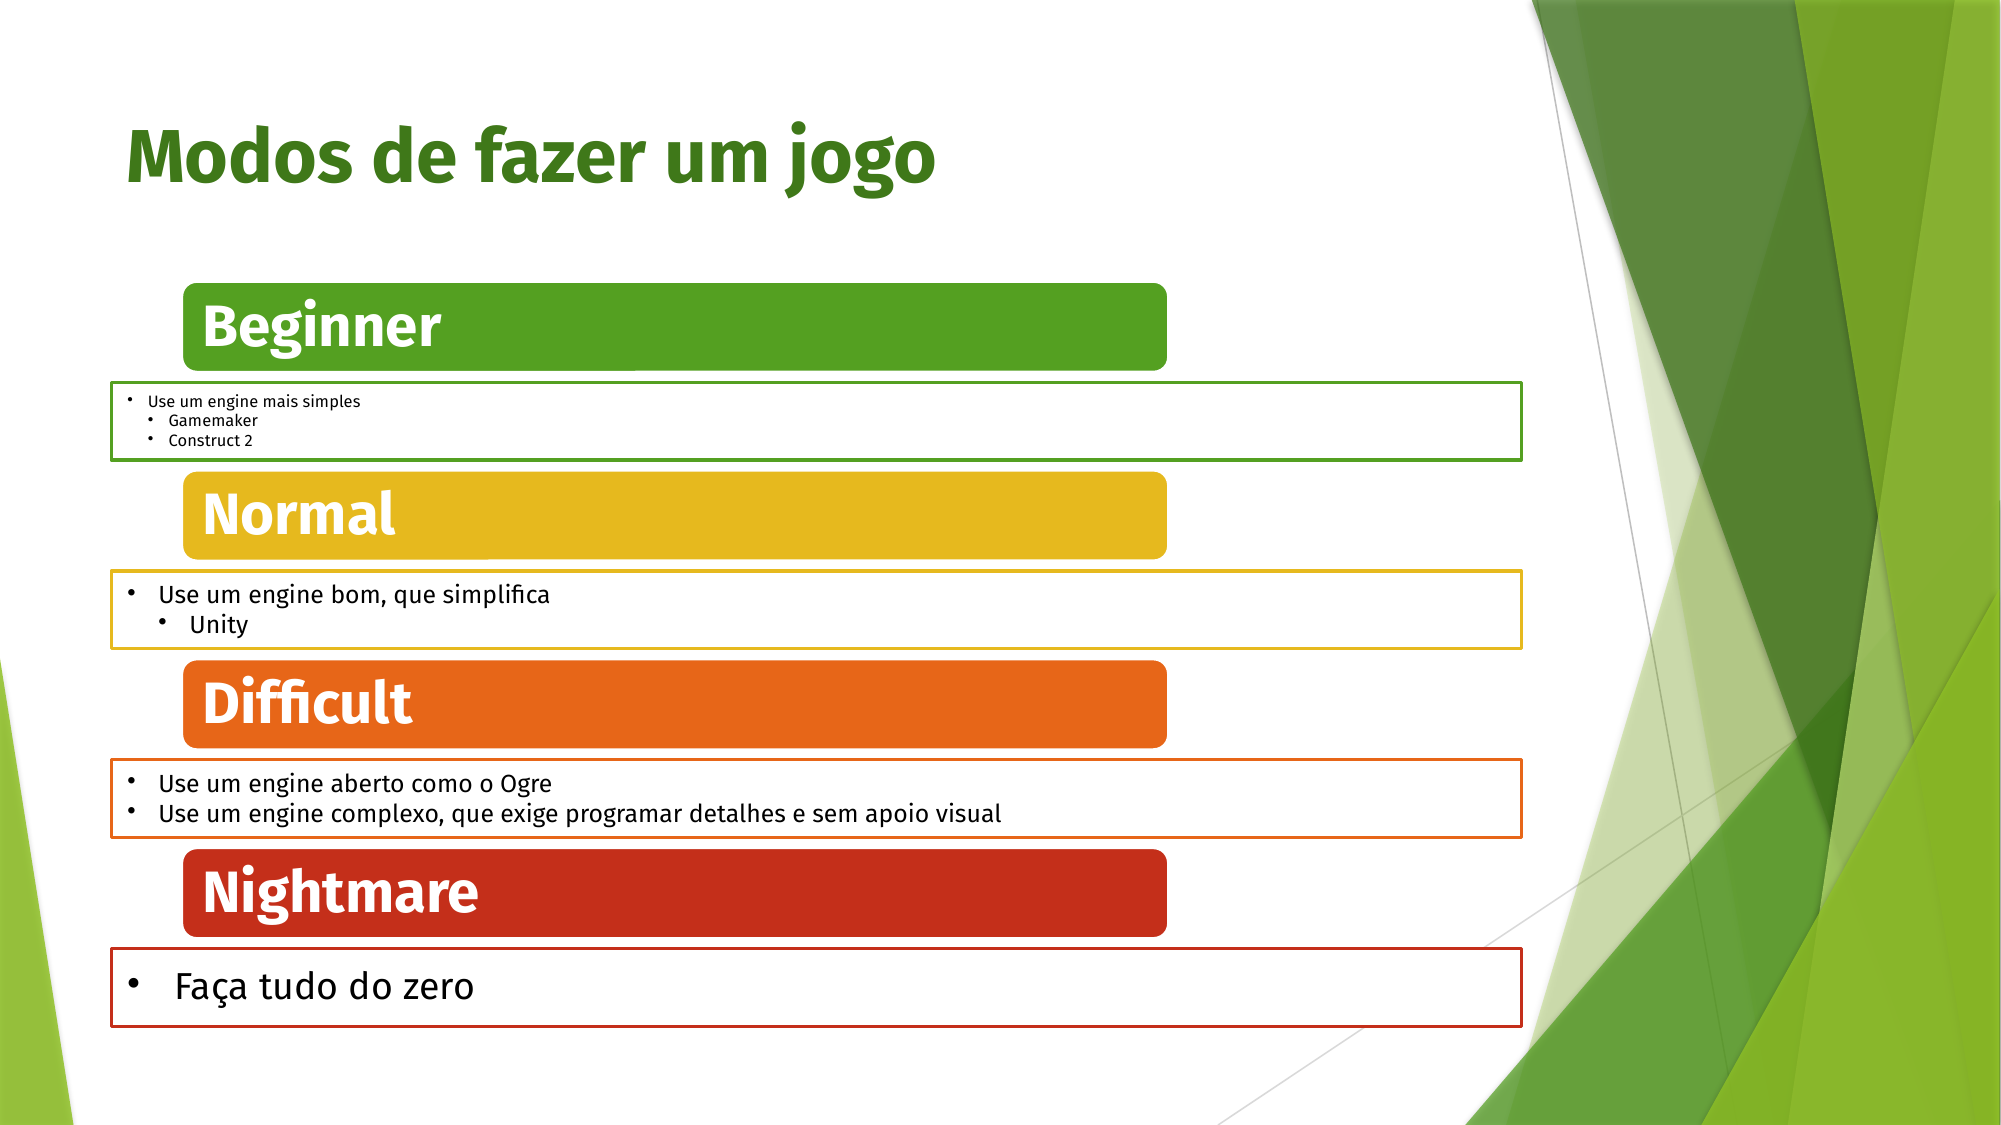

# Modos de fazer um jogo
Beginner
Use um engine mais simples
Gamemaker
Construct 2
Normal
Use um engine bom, que simplifica
Unity
Difficult
Use um engine aberto como o Ogre
Nightmare
Faça tudo do zero
Use um engine complexo, que exige programar detalhes e sem apoio visual